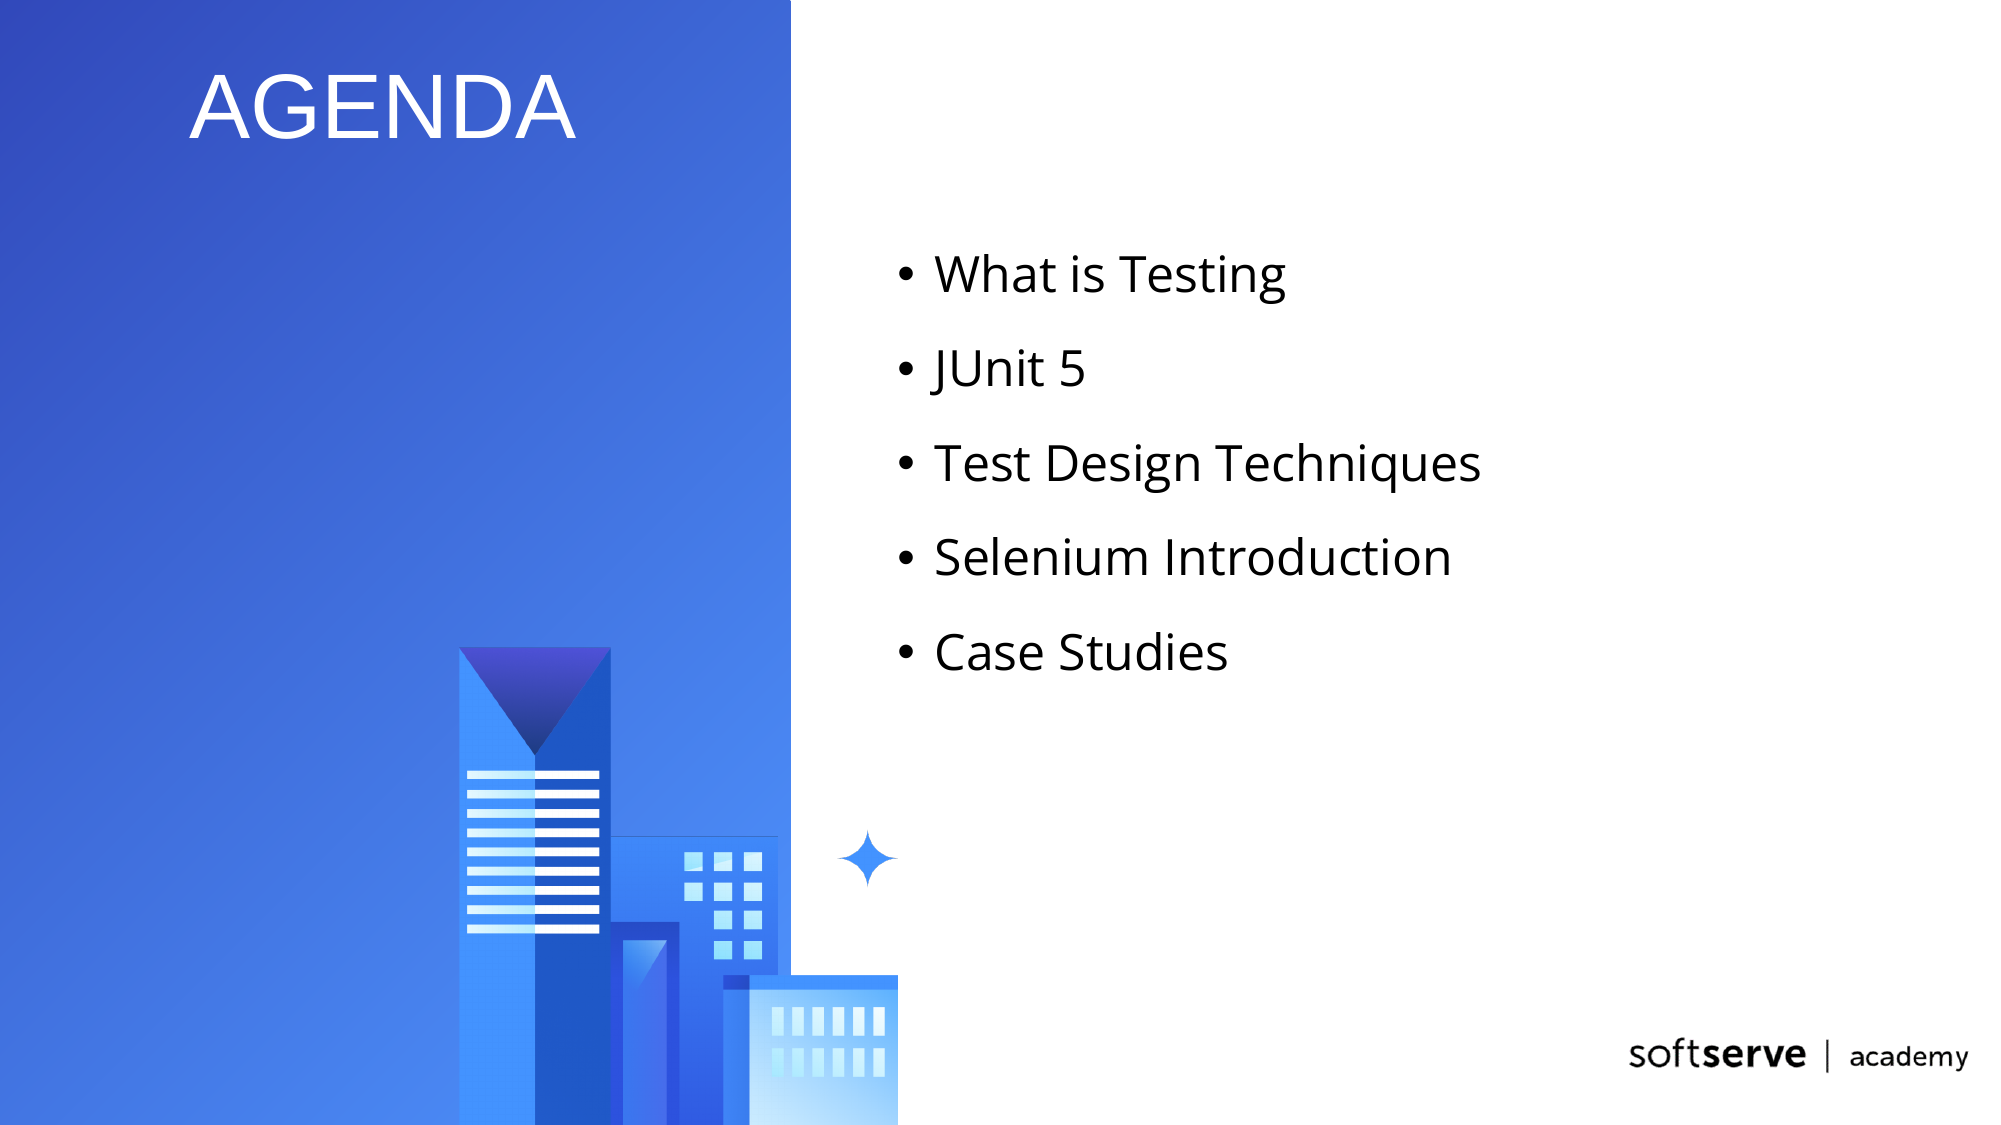

What is Testing
JUnit 5
Test Design Techniques
Selenium Introduction
Case Studies
# Agenda